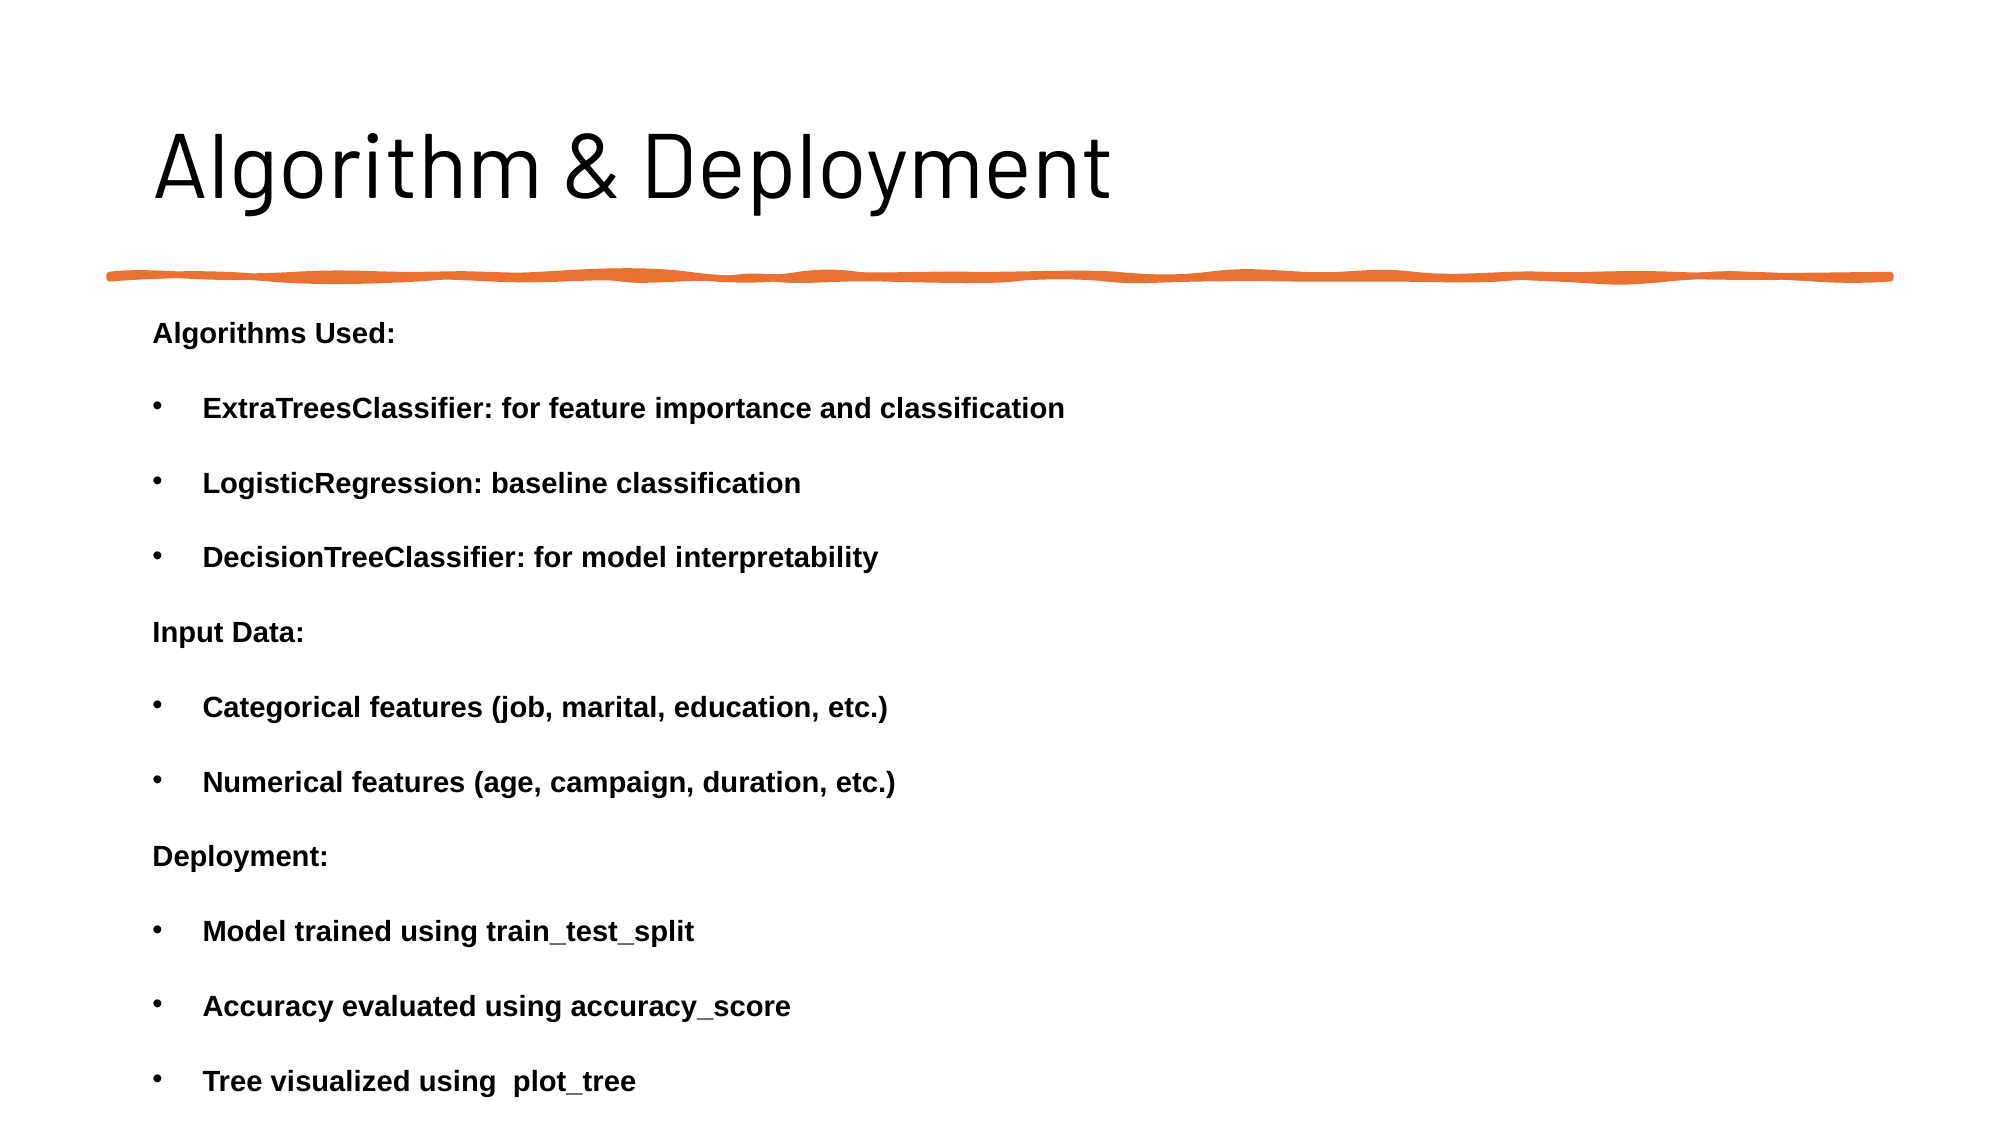

Algorithms Used:
- ExtraTreesClassifier for feature importance and classification
- LogisticRegression for baseline classification
- DecisionTreeClassifier for interpretability

Input Data:
- Categorical & numerical client features

Deployment:
- Models trained using train_test_split
- Accuracy measured using accuracy_score
- Tree visualized using Graphviz
# Algorithm & Deployment

Algorithms Used:

ExtraTreesClassifier: for feature importance and classification

LogisticRegression: baseline classification

DecisionTreeClassifier: for model interpretability

Input Data:

Categorical features (job, marital, education, etc.)

Numerical features (age, campaign, duration, etc.)

Deployment:

Model trained using train_test_split

Accuracy evaluated using accuracy_score

Tree visualized using  plot_tree